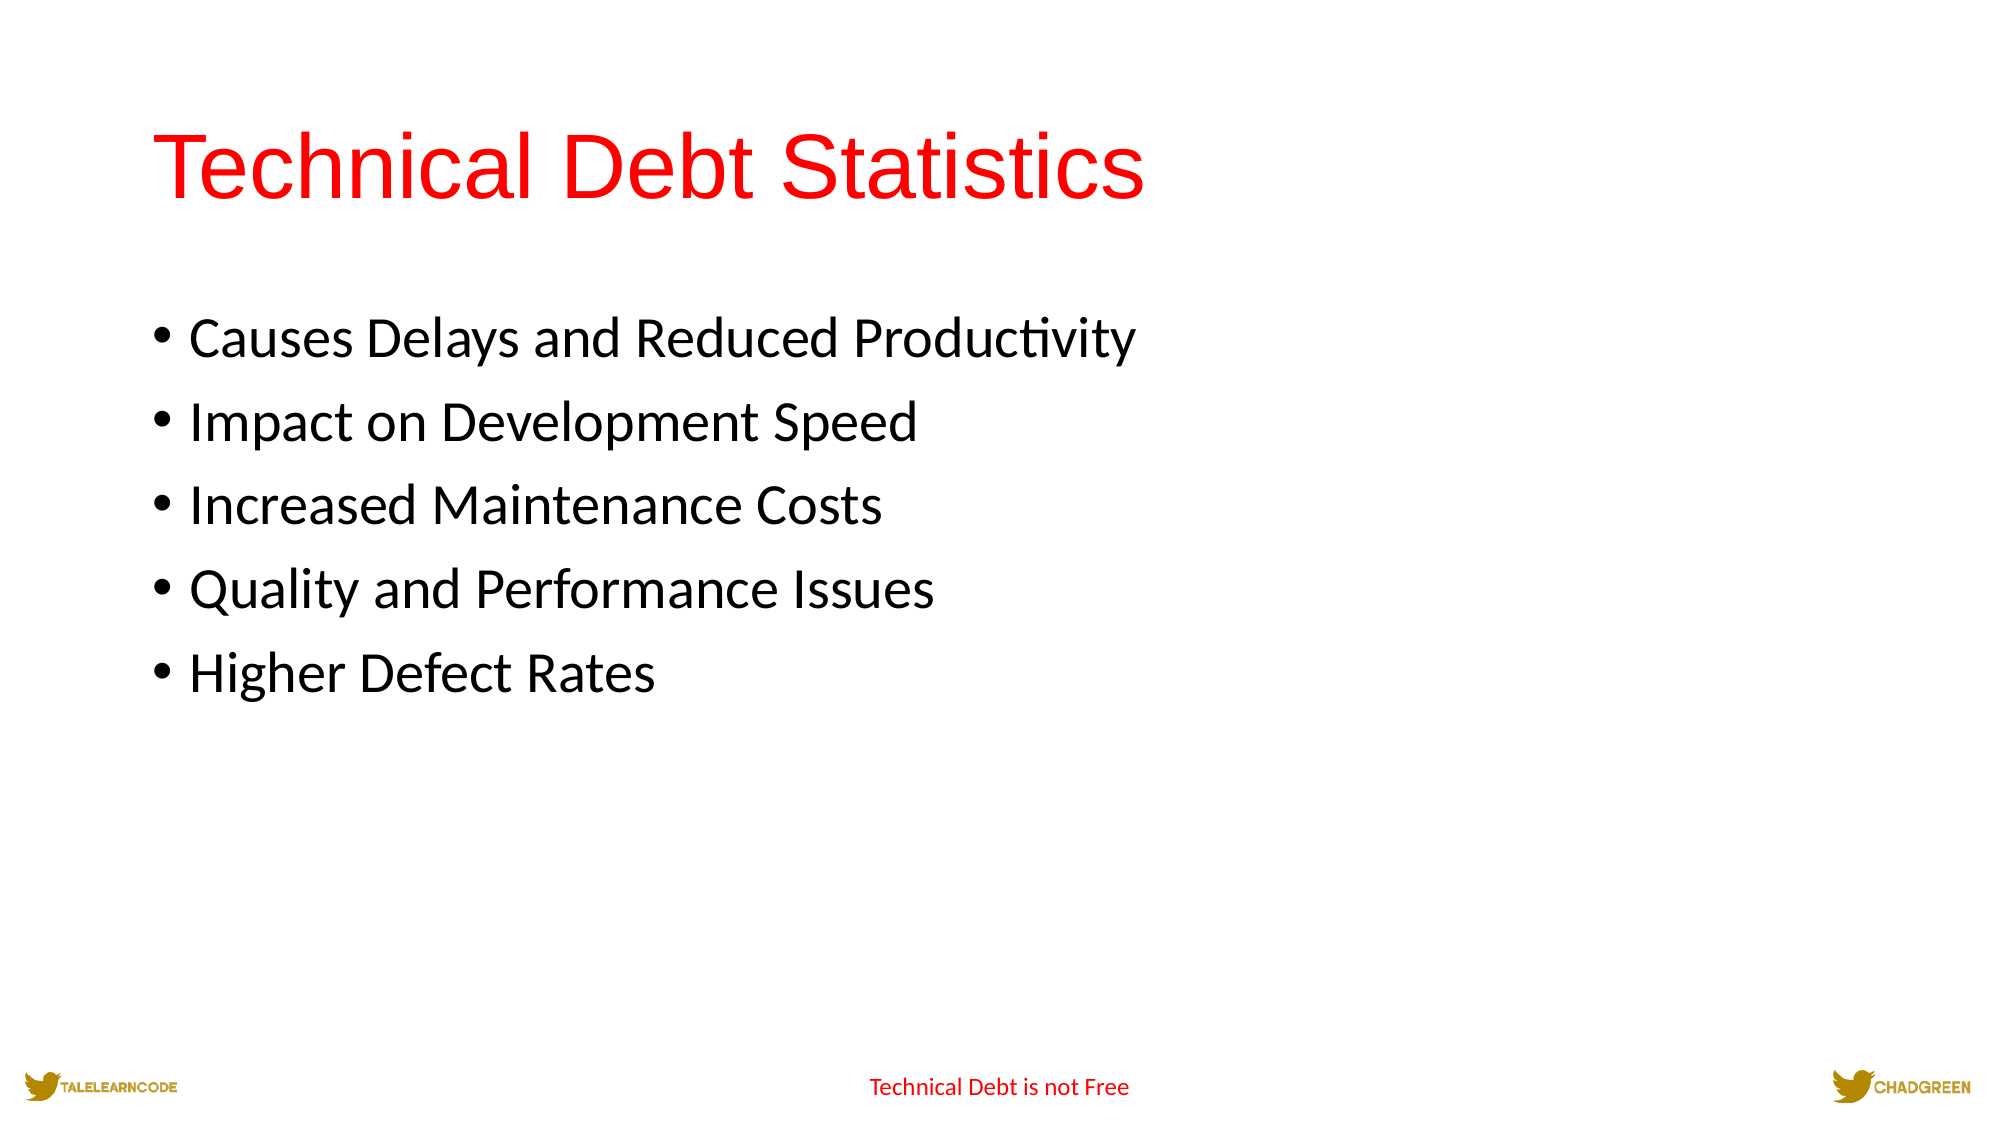

# Technical Debt Statistics
Causes Delays and Reduced Productivity
Impact on Development Speed
Increased Maintenance Costs
Quality and Performance Issues
Higher Defect Rates